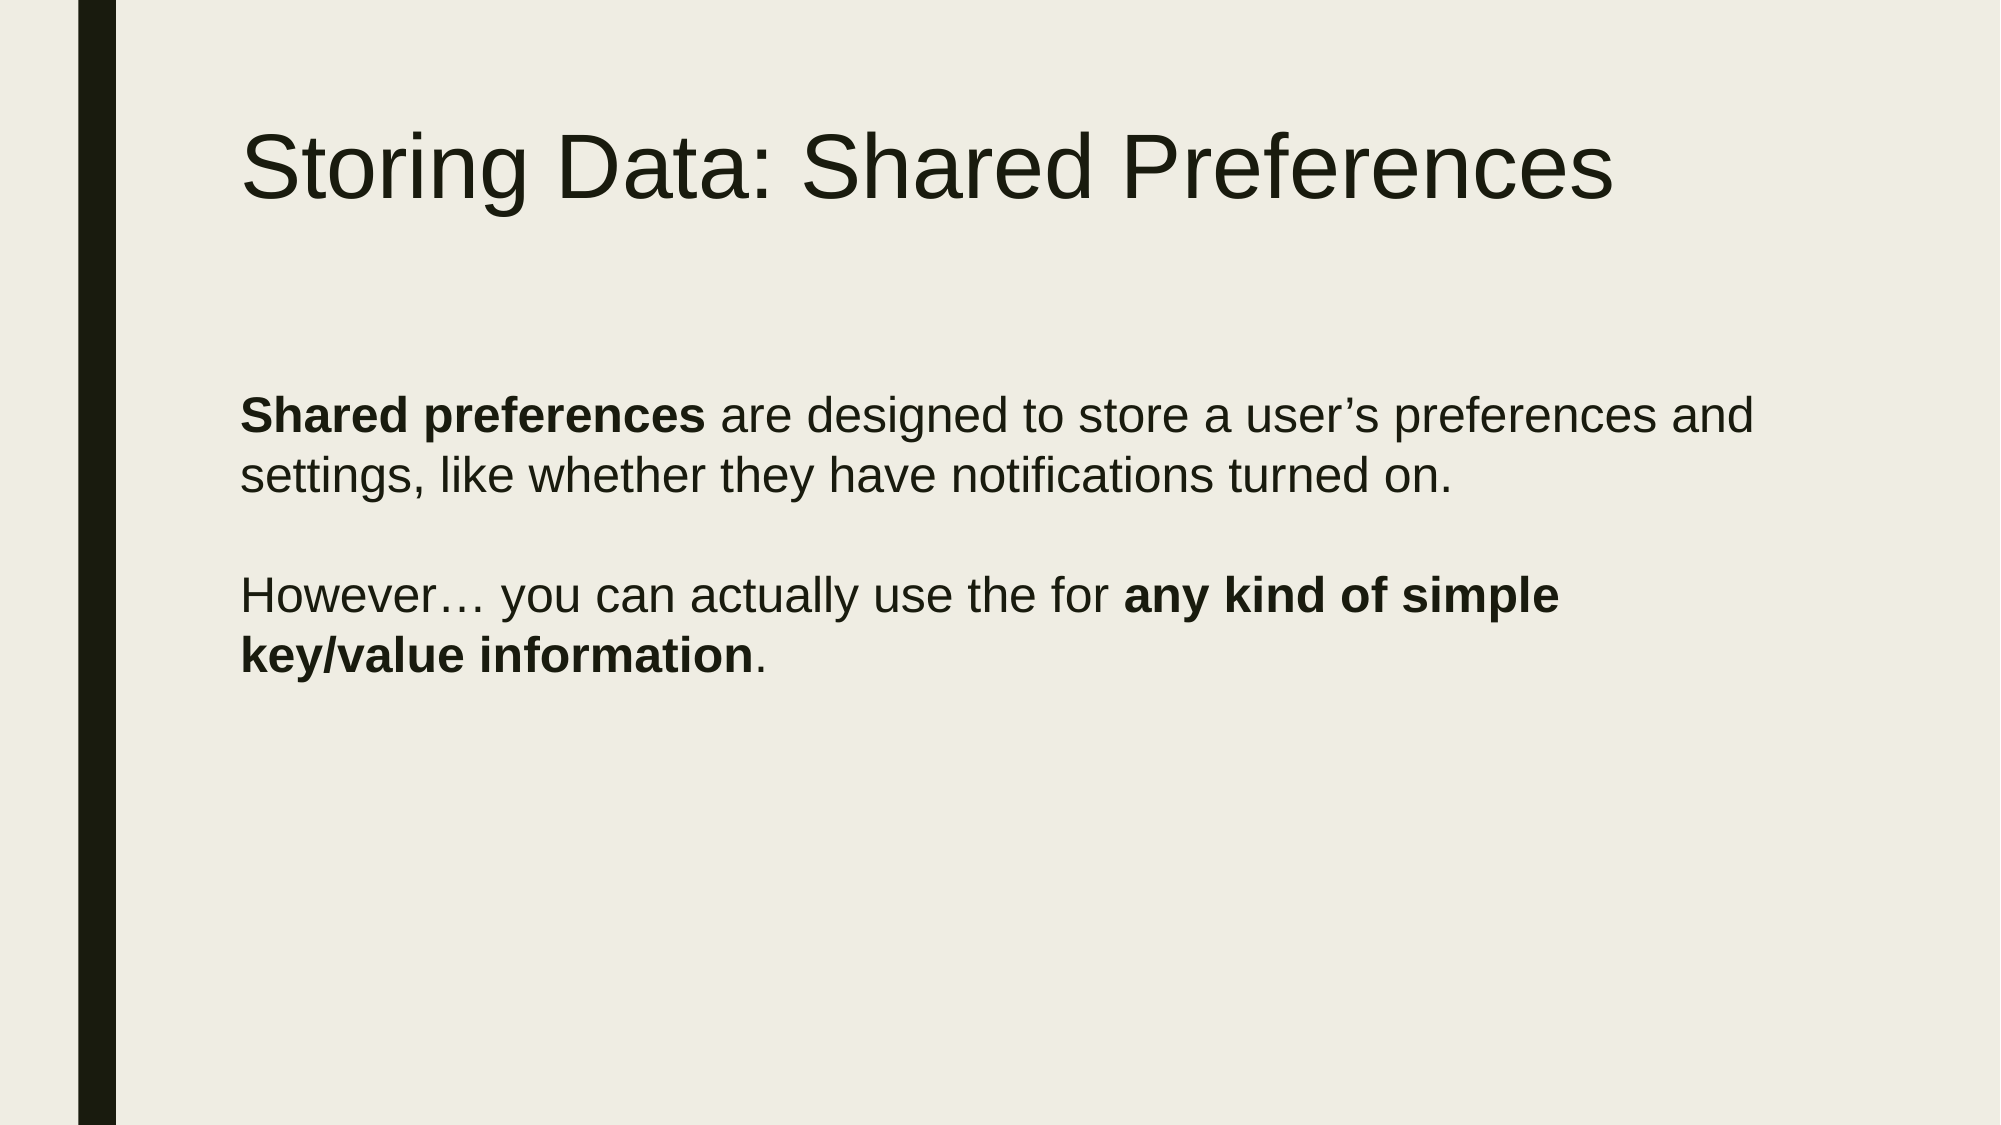

# Storing Data: Shared Preferences
Shared preferences are designed to store a user’s preferences and settings, like whether they have notifications turned on.

However… you can actually use the for any kind of simple key/value information.